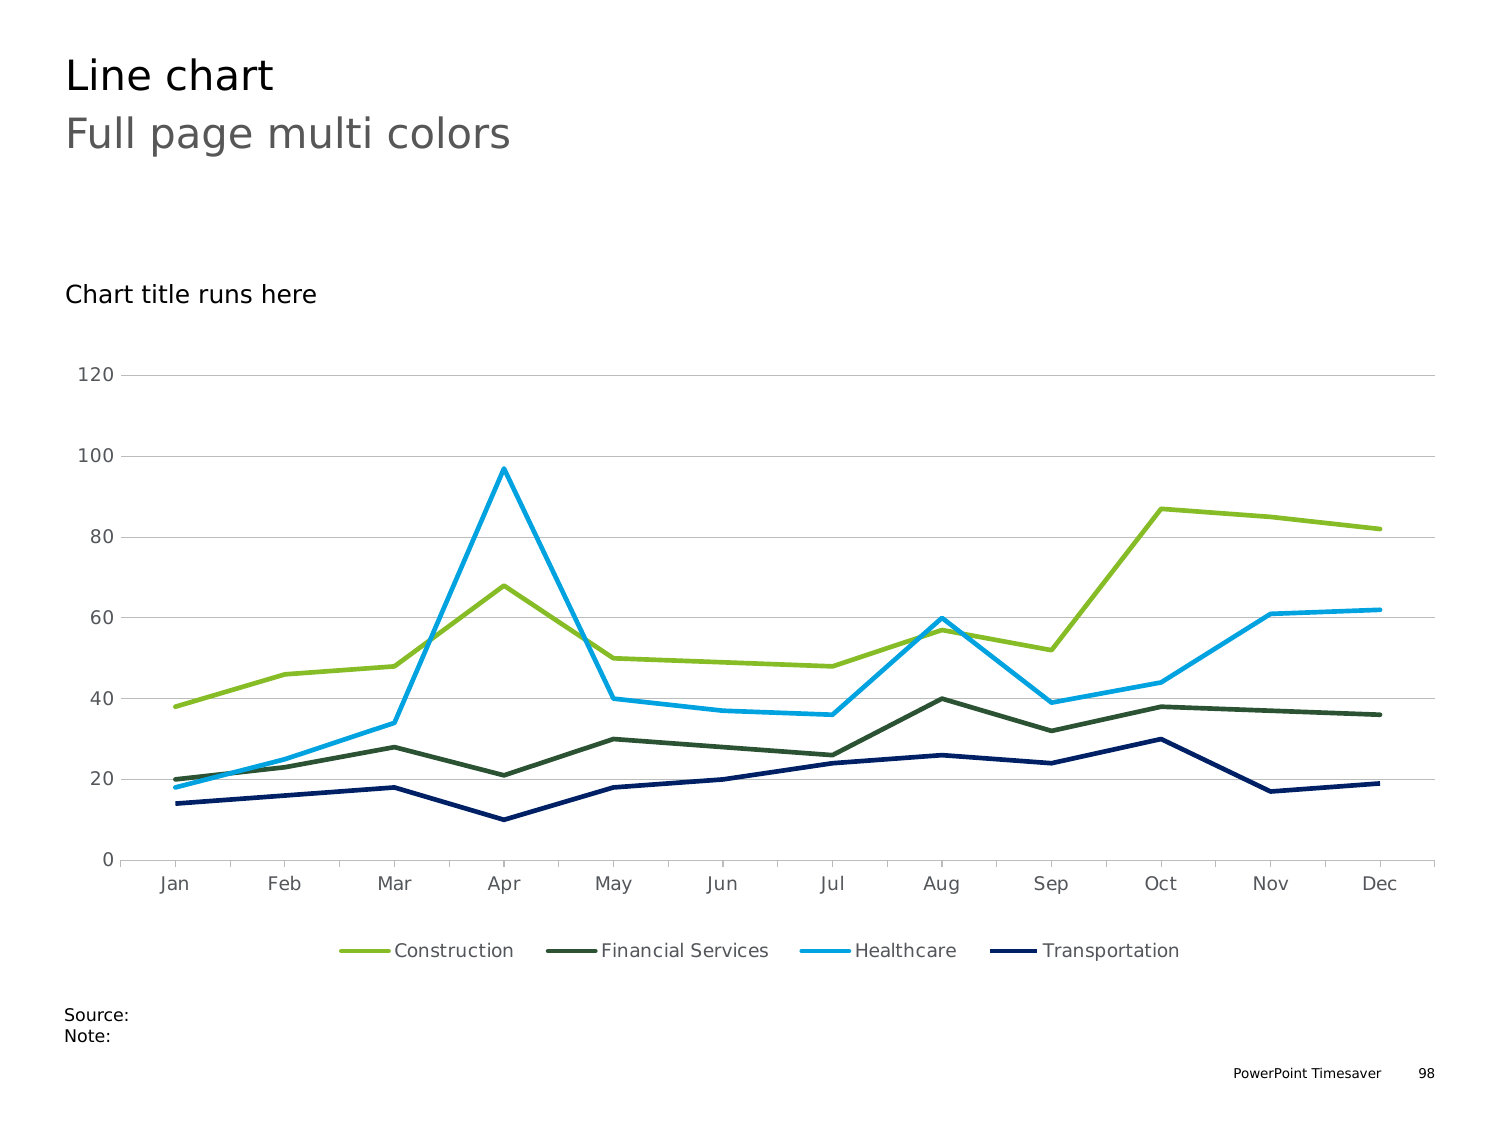

# Line chart
Full page multi colors
Chart title runs here

### Chart

| Category | Construction | Financial Services | Healthcare | Transportation |
|---|---|---|---|---|
| Jan | 38.0 | 20.0 | 18.0 | 14.0 |
| Feb | 46.0 | 23.0 | 25.0 | 16.0 |
| Mar | 48.0 | 28.0 | 34.0 | 18.0 |
| Apr | 68.0 | 21.0 | 97.0 | 10.0 |
| May | 50.0 | 30.0 | 40.0 | 18.0 |
| Jun | 49.0 | 28.0 | 37.0 | 20.0 |
| Jul | 48.0 | 26.0 | 36.0 | 24.0 |
| Aug | 57.0 | 40.0 | 60.0 | 26.0 |
| Sep | 52.0 | 32.0 | 39.0 | 24.0 |
| Oct | 87.0 | 38.0 | 44.0 | 30.0 |
| Nov | 85.0 | 37.0 | 61.0 | 17.0 |
| Dec | 82.0 | 36.0 | 62.0 | 19.0 |
Source:
Note: